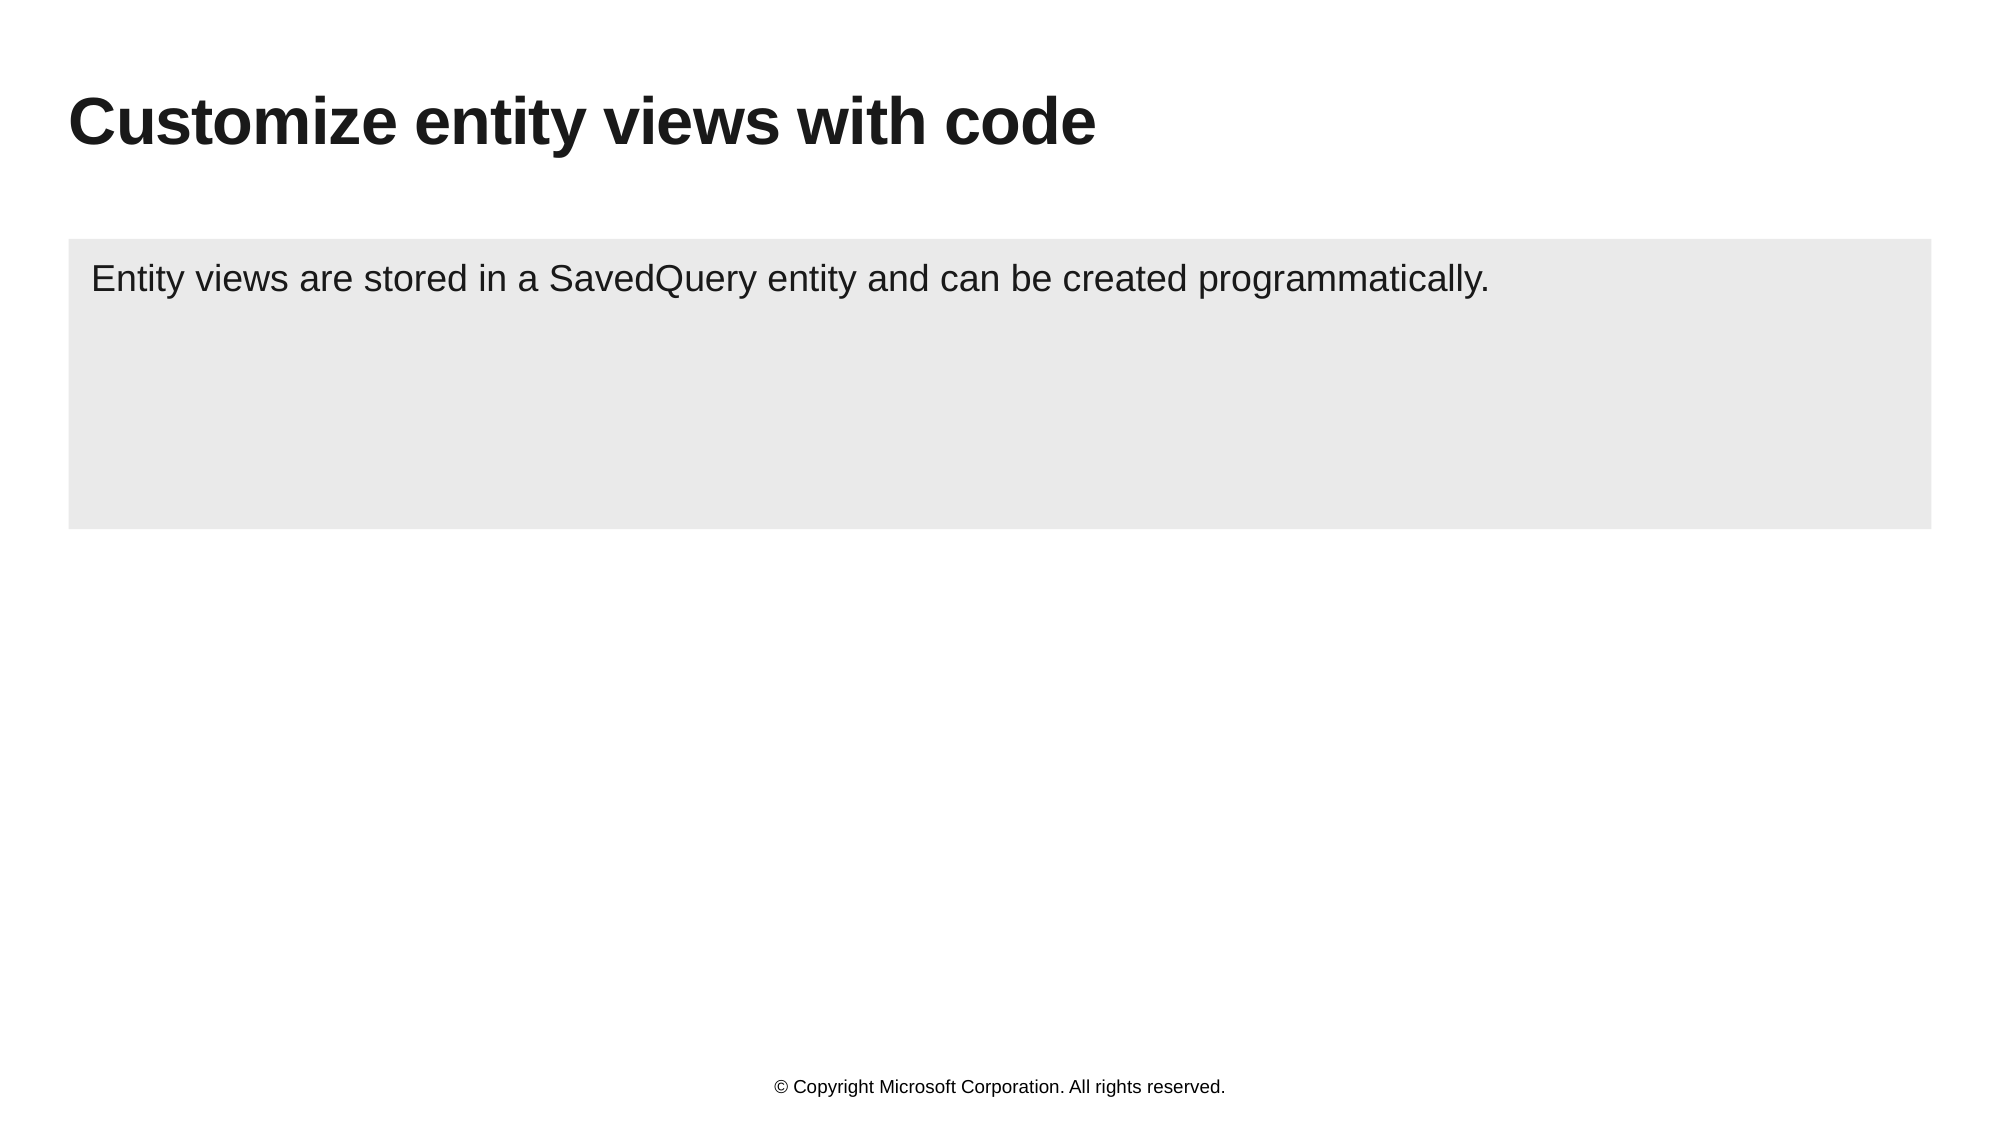

# Customize entity views with code
Entity views are stored in a SavedQuery entity and can be created programmatically.